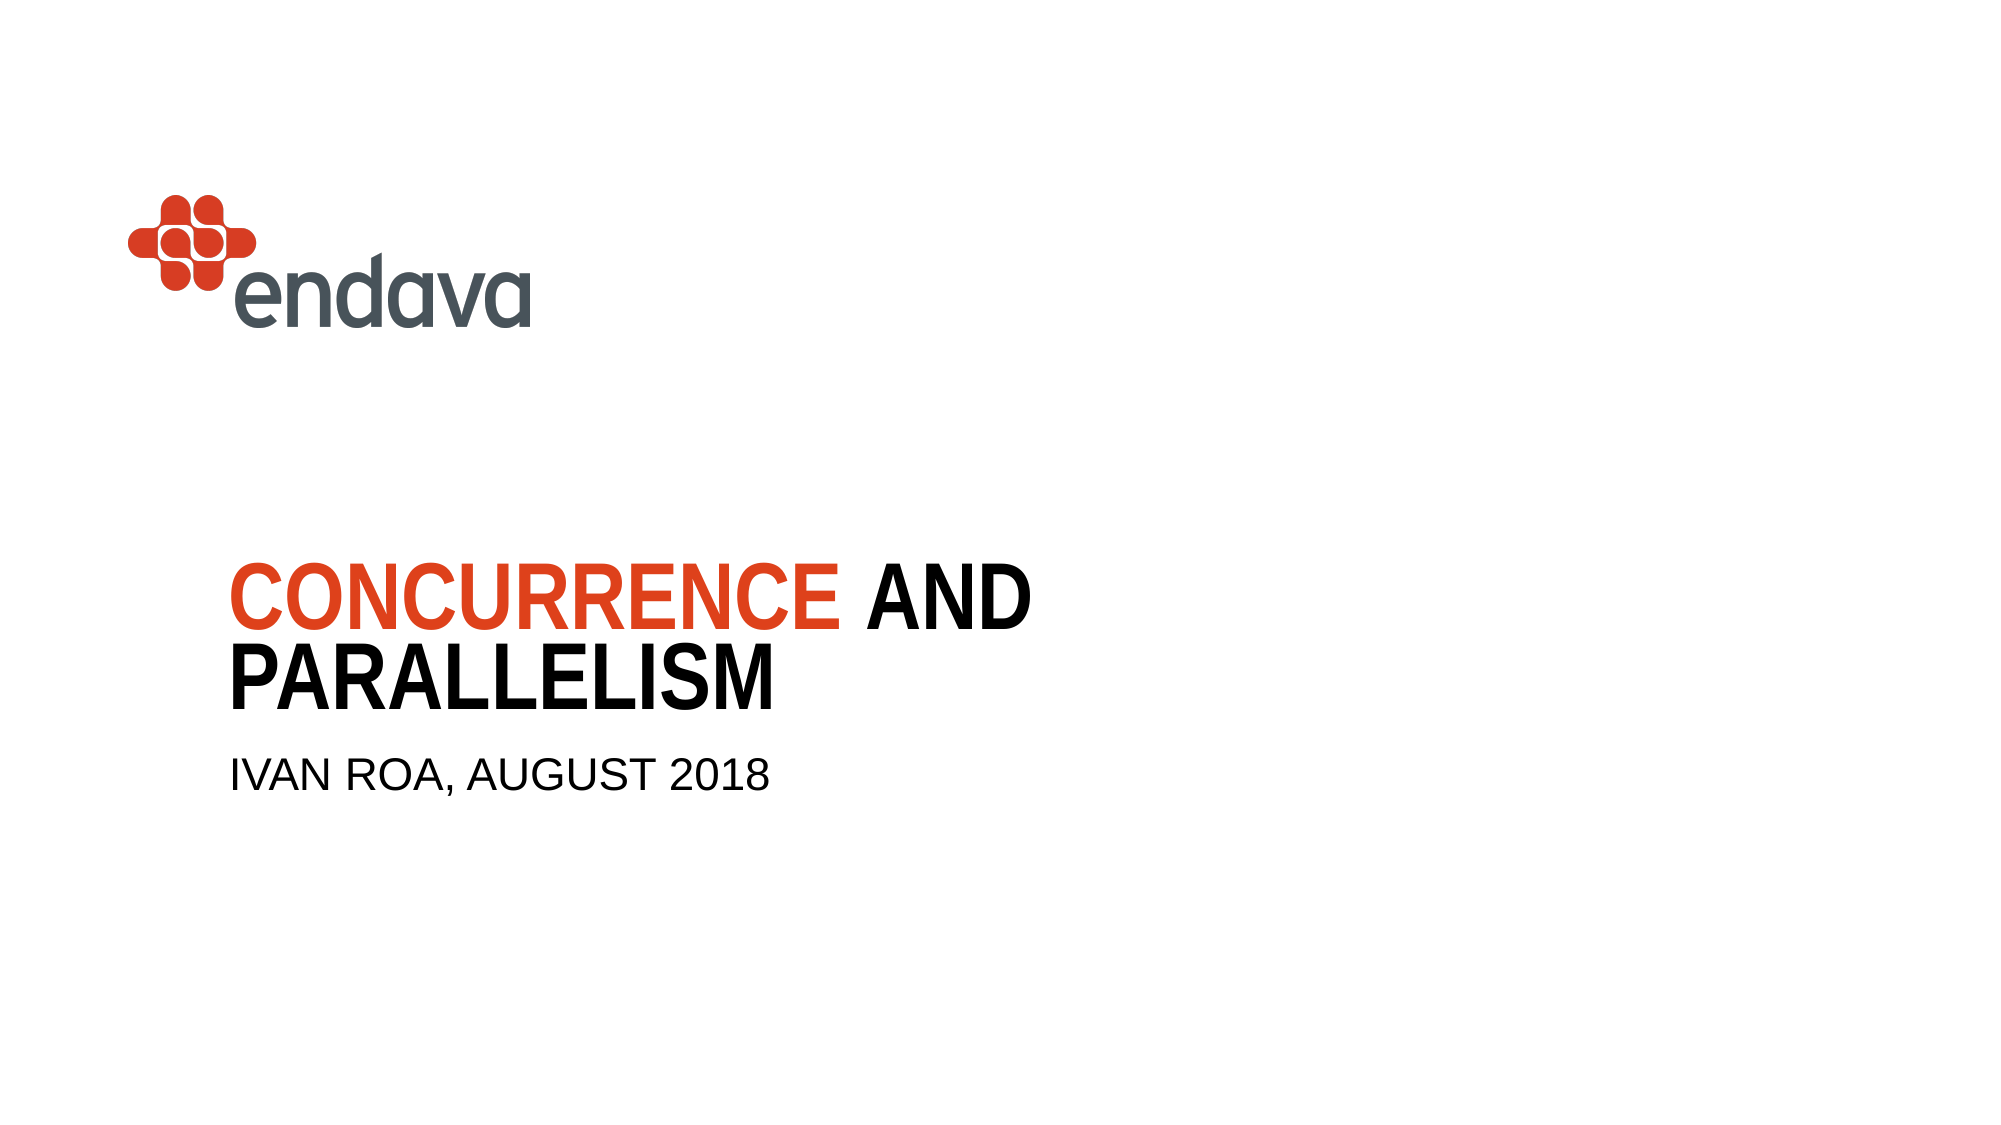

# Concurrence and parallelism
Ivan roa, august 2018